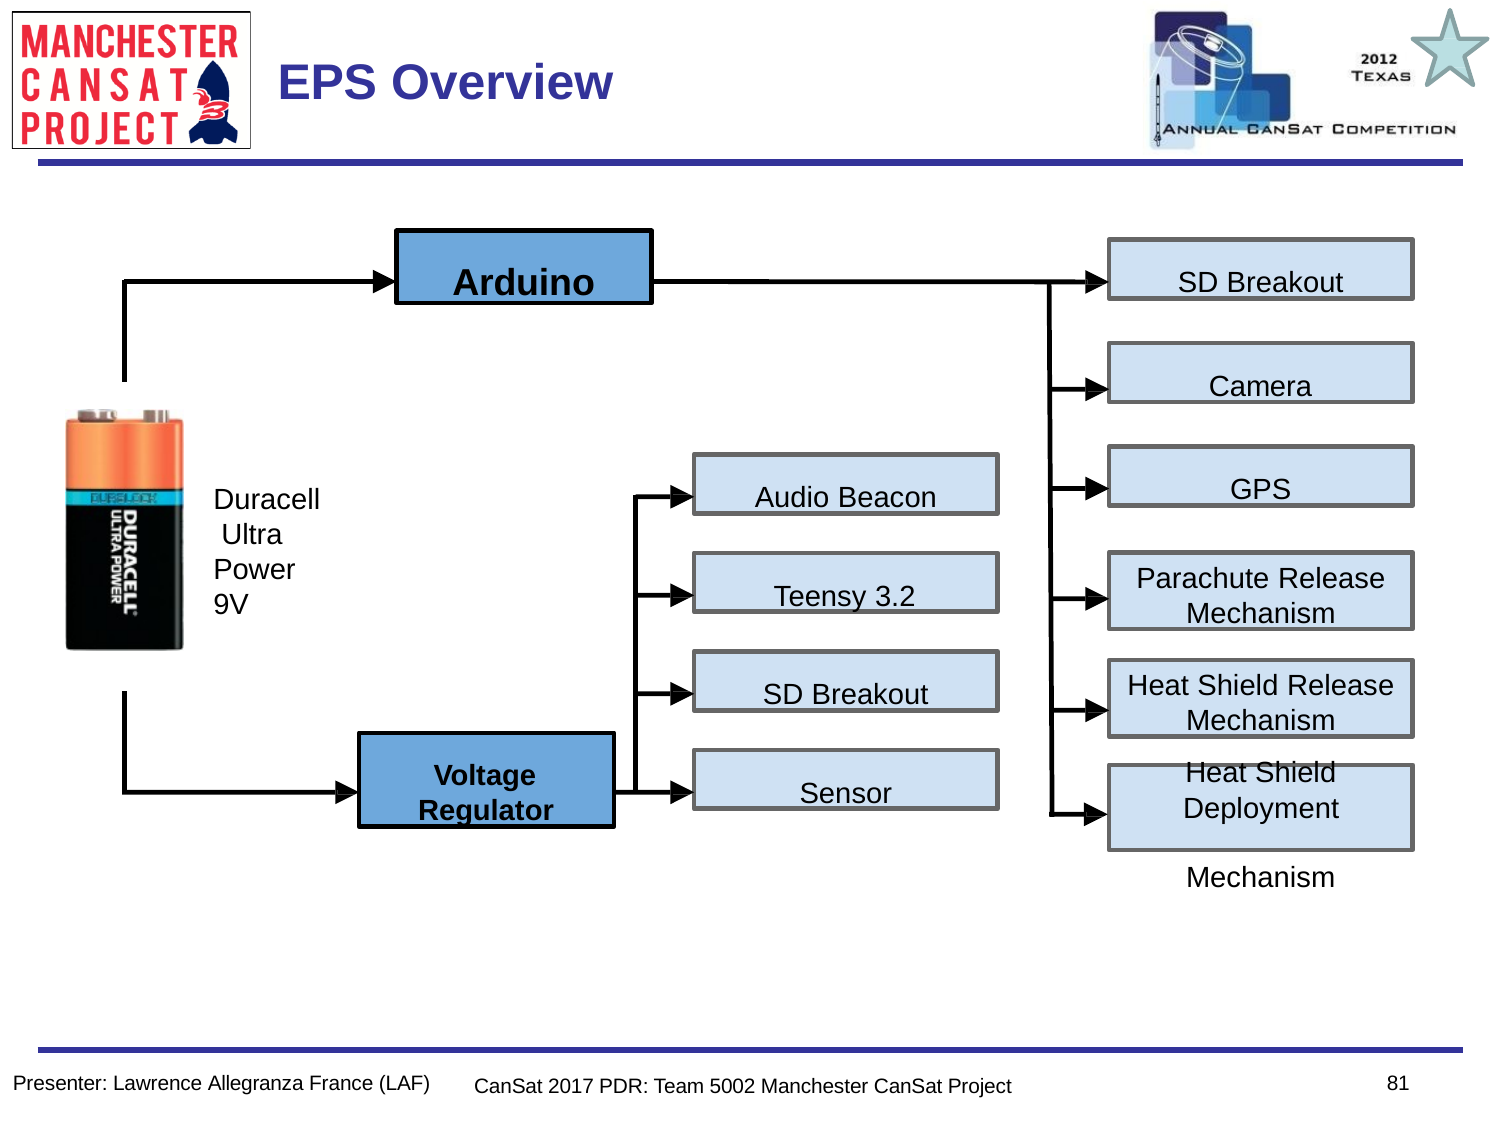

Team Logo
Here
(If You Want)

# EPS Overview

Arduino
SD Breakout

Camera

GPS
Audio Beacon

Duracell  Ultra  Power  9V

Parachute Release
Mechanism
Teensy 3.2

SD Breakout
Heat Shield Release
Mechanism

Voltage  Regulator
Sensor
Heat Shield

Deployment  Mechanism

81
Presenter: Lawrence Allegranza France (LAF)
CanSat 2017 PDR: Team 5002 Manchester CanSat Project